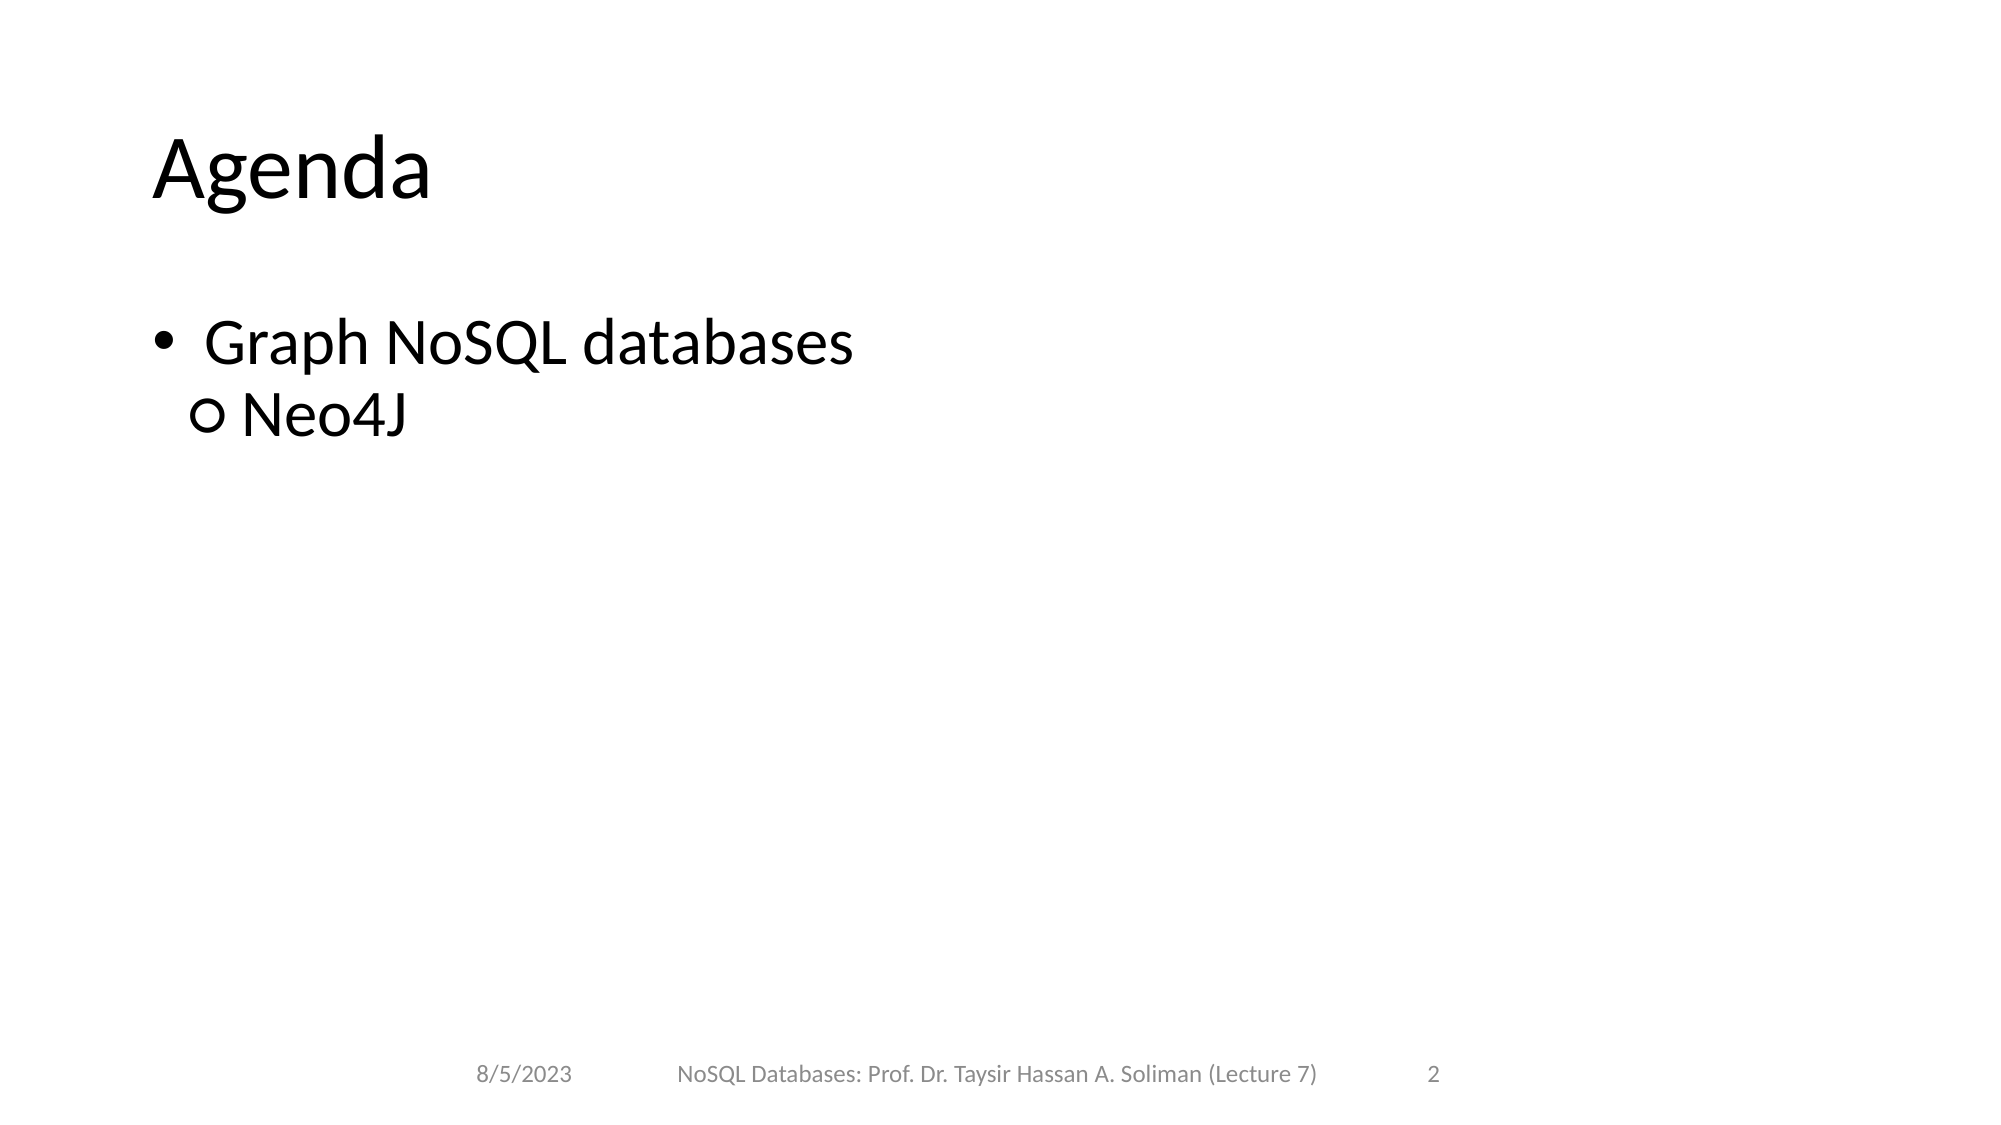

# Agenda
 Graph NoSQL databases
○ Neo4J

8/5/2023
NoSQL Databases: Prof. Dr. Taysir Hassan A. Soliman (Lecture 7)
2